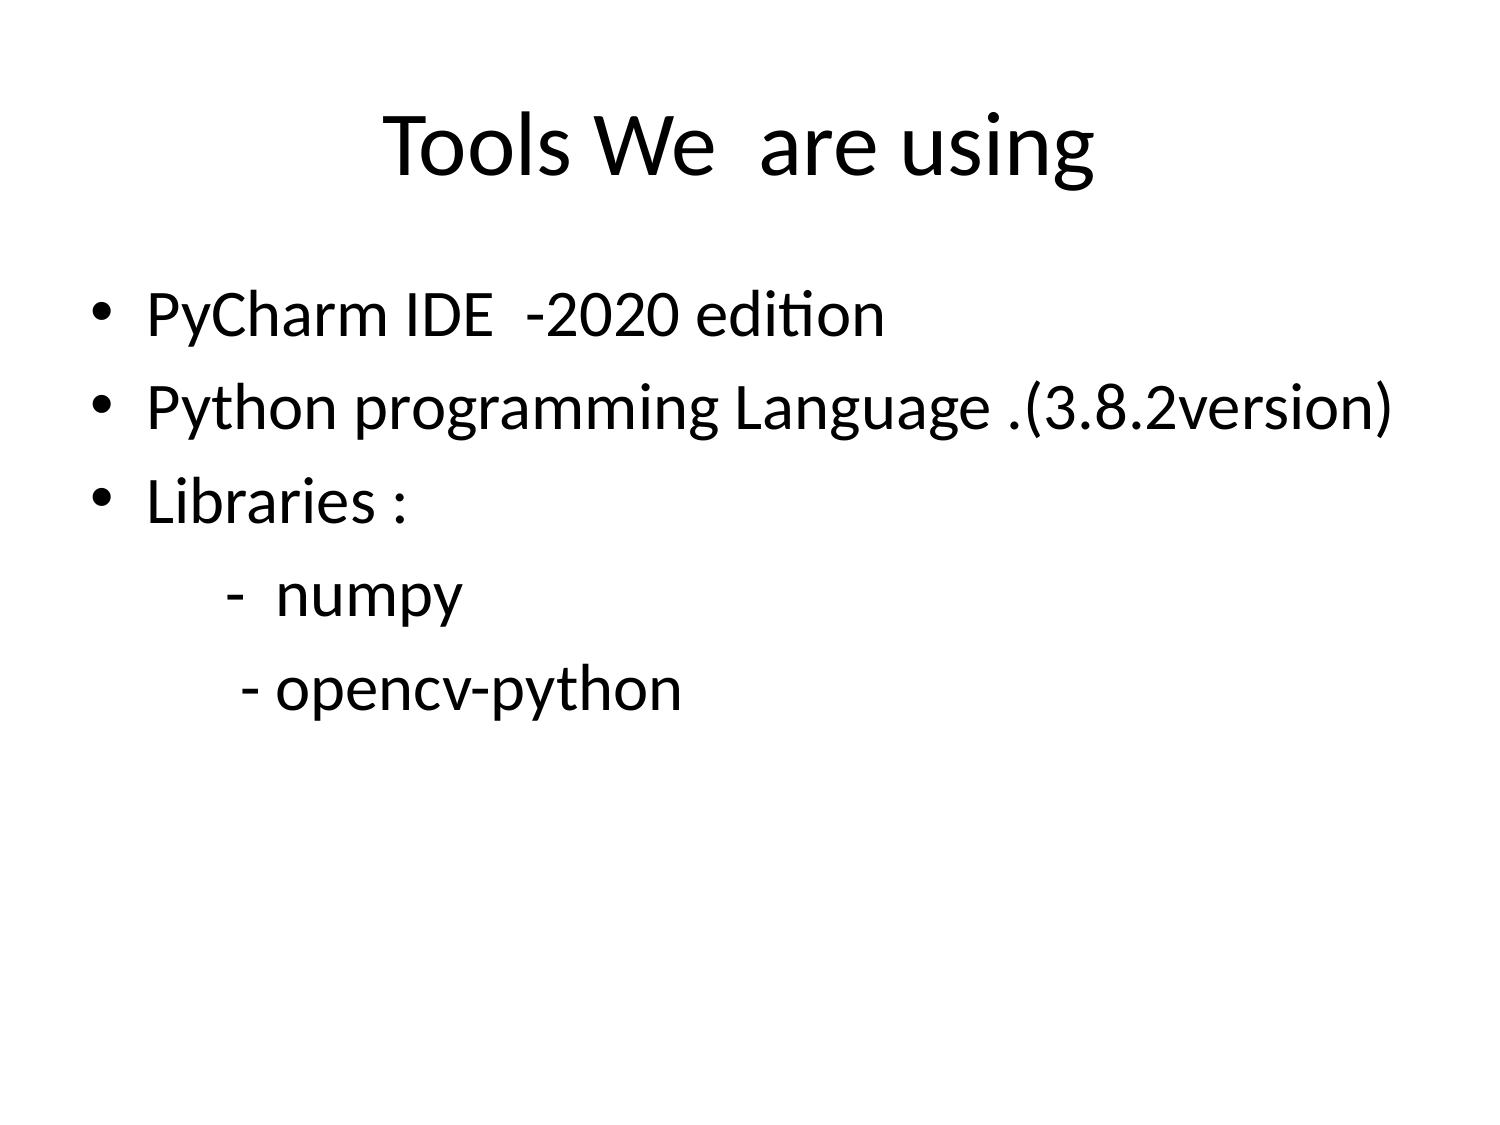

# Tools We  are using
PyCharm IDE  -2020 edition
Python programming Language .(3.8.2version)
Libraries :
         -  numpy
          - opencv-python